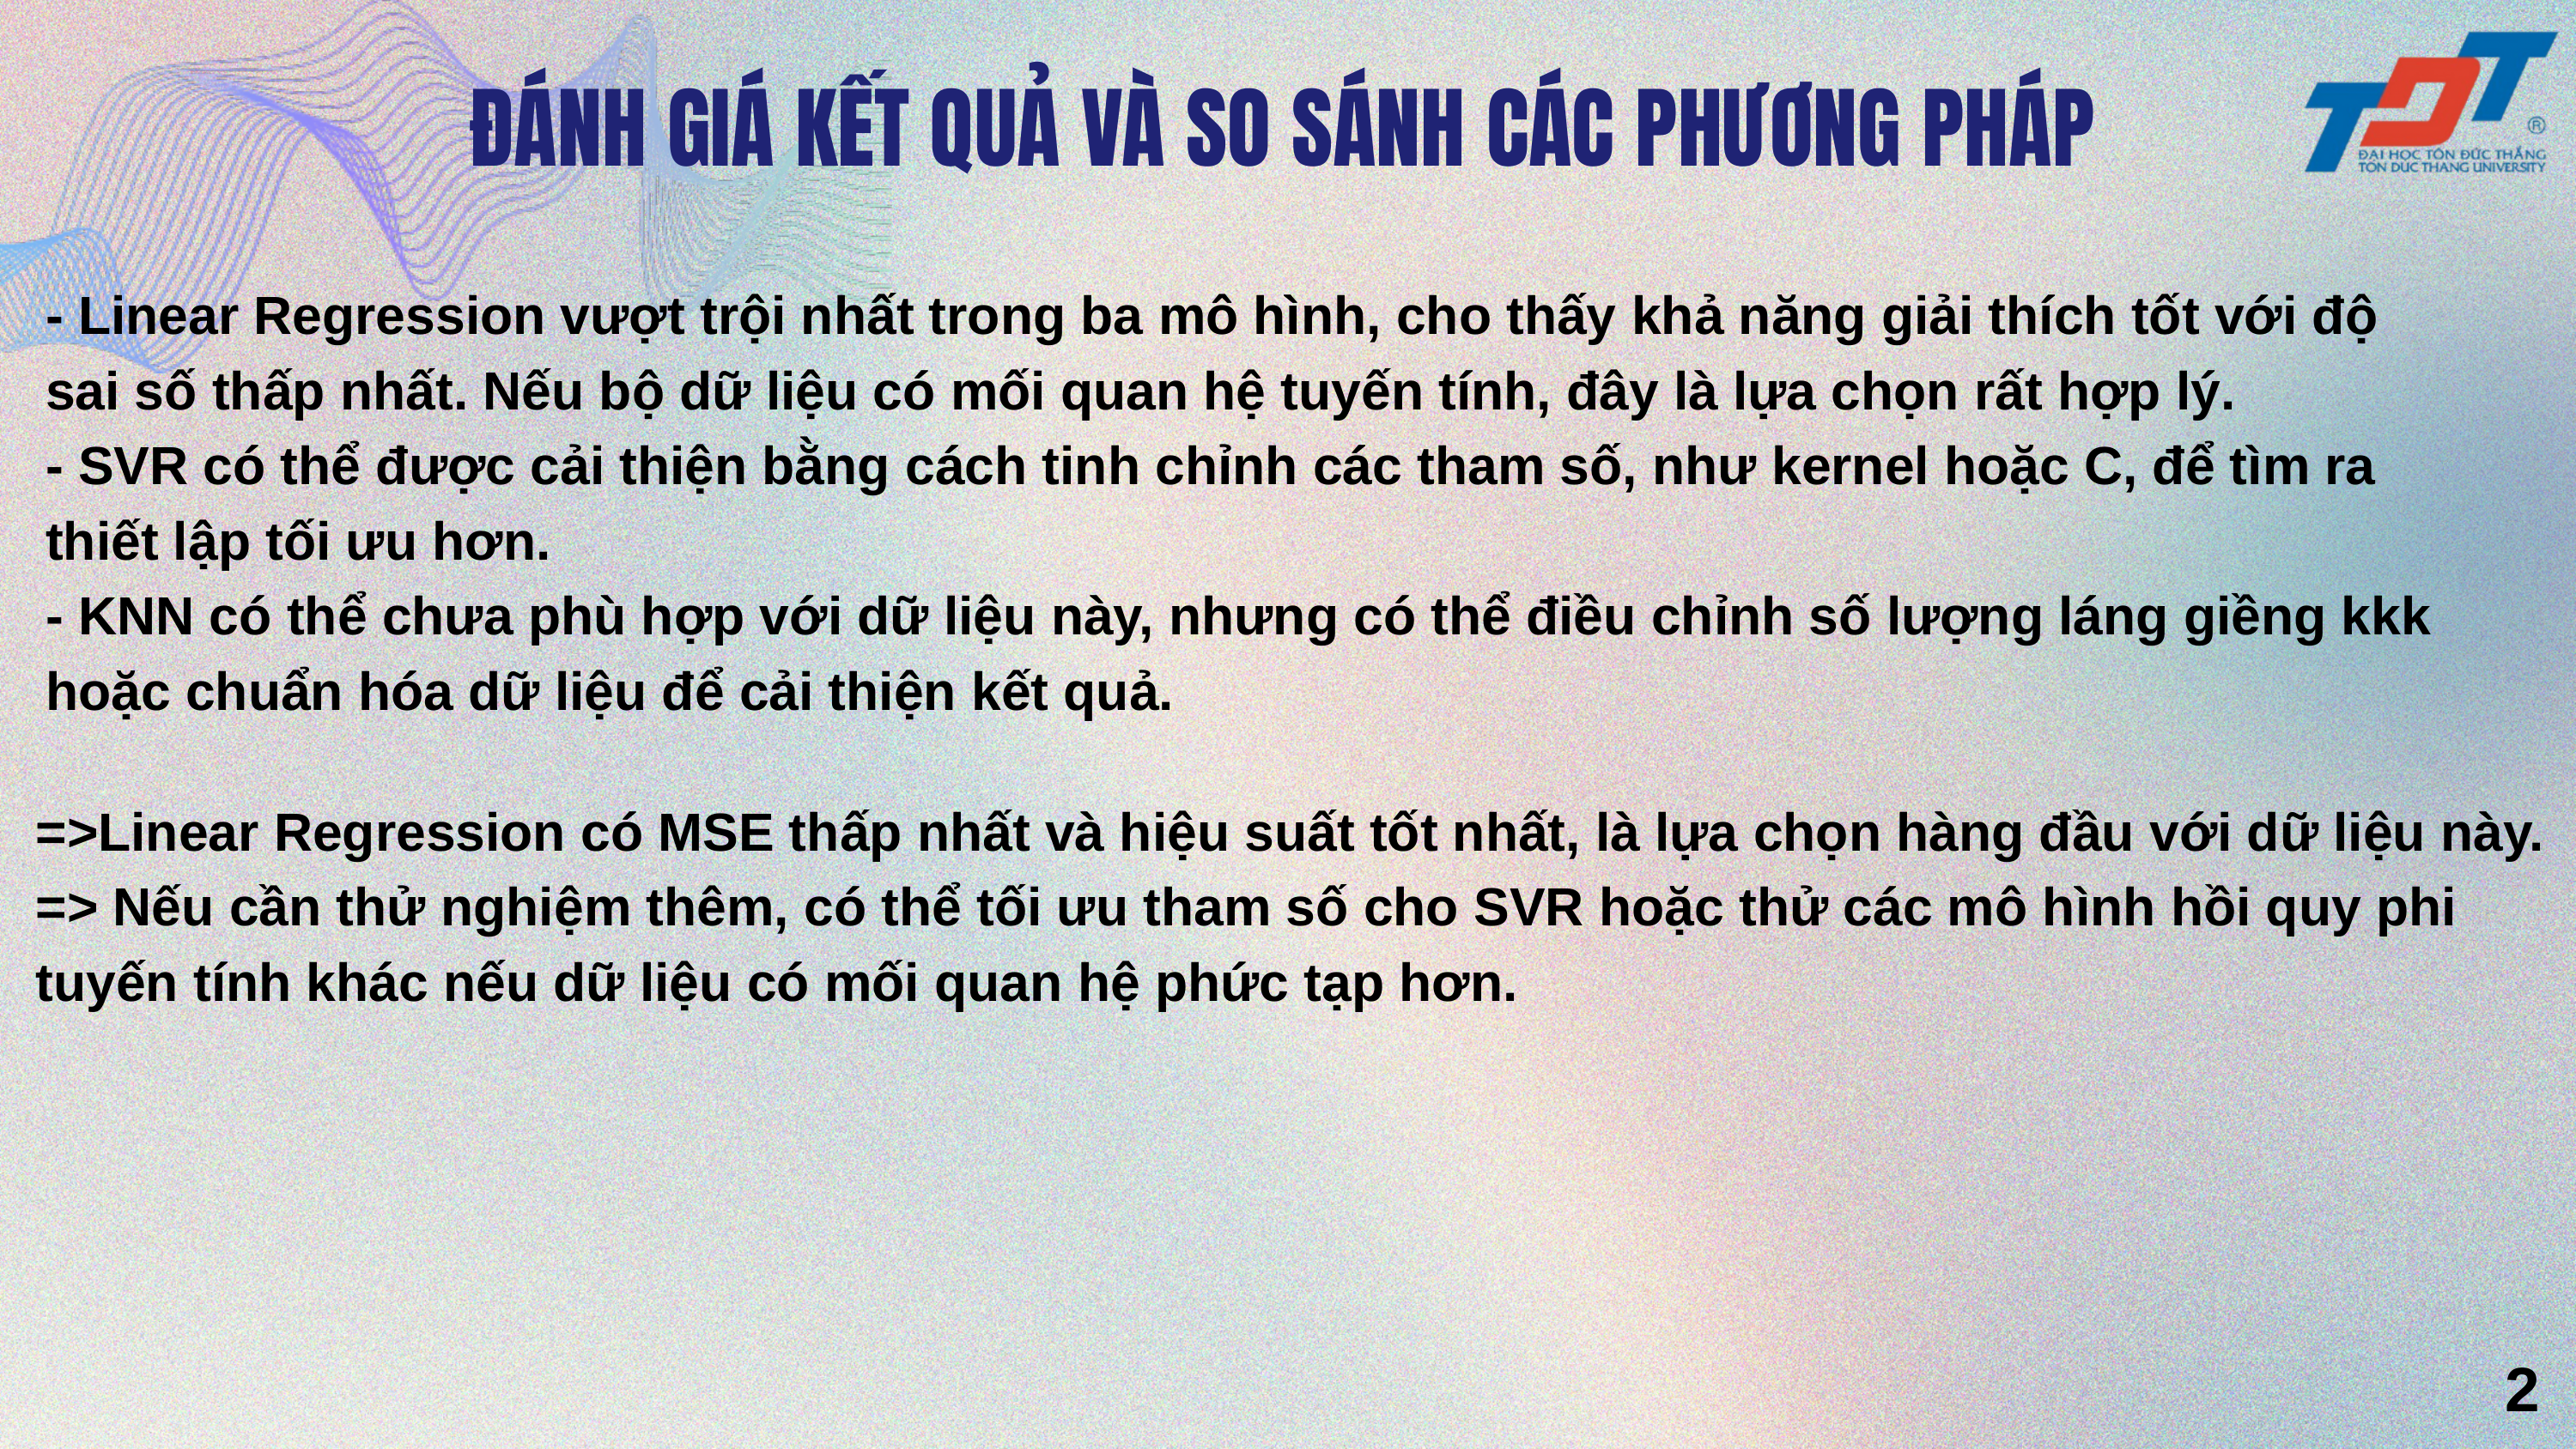

ĐÁNH GIÁ KẾT QUẢ VÀ SO SÁNH CÁC PHƯƠNG PHÁP
- Linear Regression vượt trội nhất trong ba mô hình, cho thấy khả năng giải thích tốt với độ sai số thấp nhất. Nếu bộ dữ liệu có mối quan hệ tuyến tính, đây là lựa chọn rất hợp lý.
- SVR có thể được cải thiện bằng cách tinh chỉnh các tham số, như kernel hoặc C, để tìm ra thiết lập tối ưu hơn.
- KNN có thể chưa phù hợp với dữ liệu này, nhưng có thể điều chỉnh số lượng láng giềng kkk hoặc chuẩn hóa dữ liệu để cải thiện kết quả.

=>Linear Regression có MSE thấp nhất và hiệu suất tốt nhất, là lựa chọn hàng đầu với dữ liệu này.
=> Nếu cần thử nghiệm thêm, có thể tối ưu tham số cho SVR hoặc thử các mô hình hồi quy phi tuyến tính khác nếu dữ liệu có mối quan hệ phức tạp hơn.

27